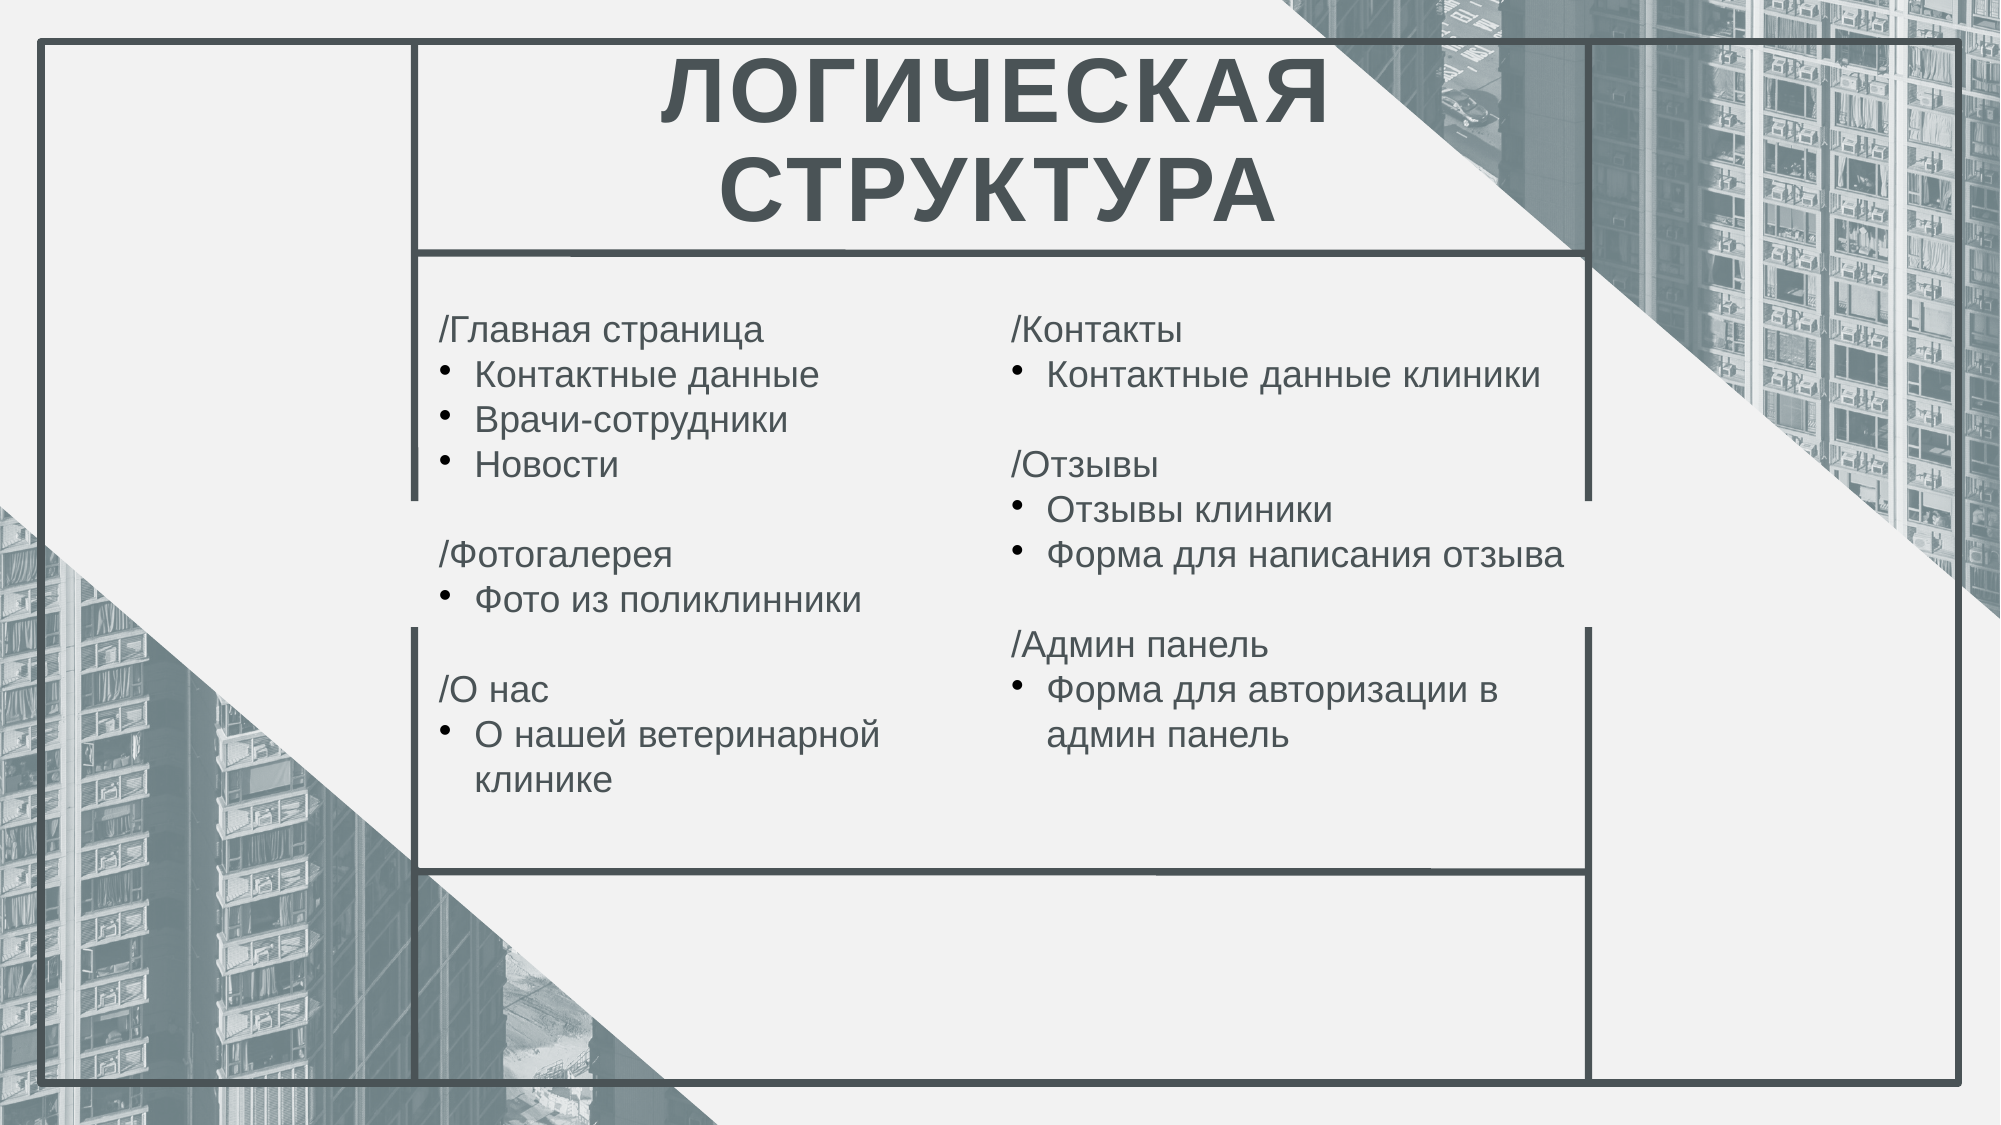

# Логическая структура

/Главная страница
Контактные данные
Врачи-сотрудники
Новости

/Фотогалерея
Фото из поликлинники

/О нас
О нашей ветеринарной клинике

/Контакты
Контактные данные клиники

/Отзывы
Отзывы клиники
Форма для написания отзыва

/Админ панель
Форма для авторизации в админ панель